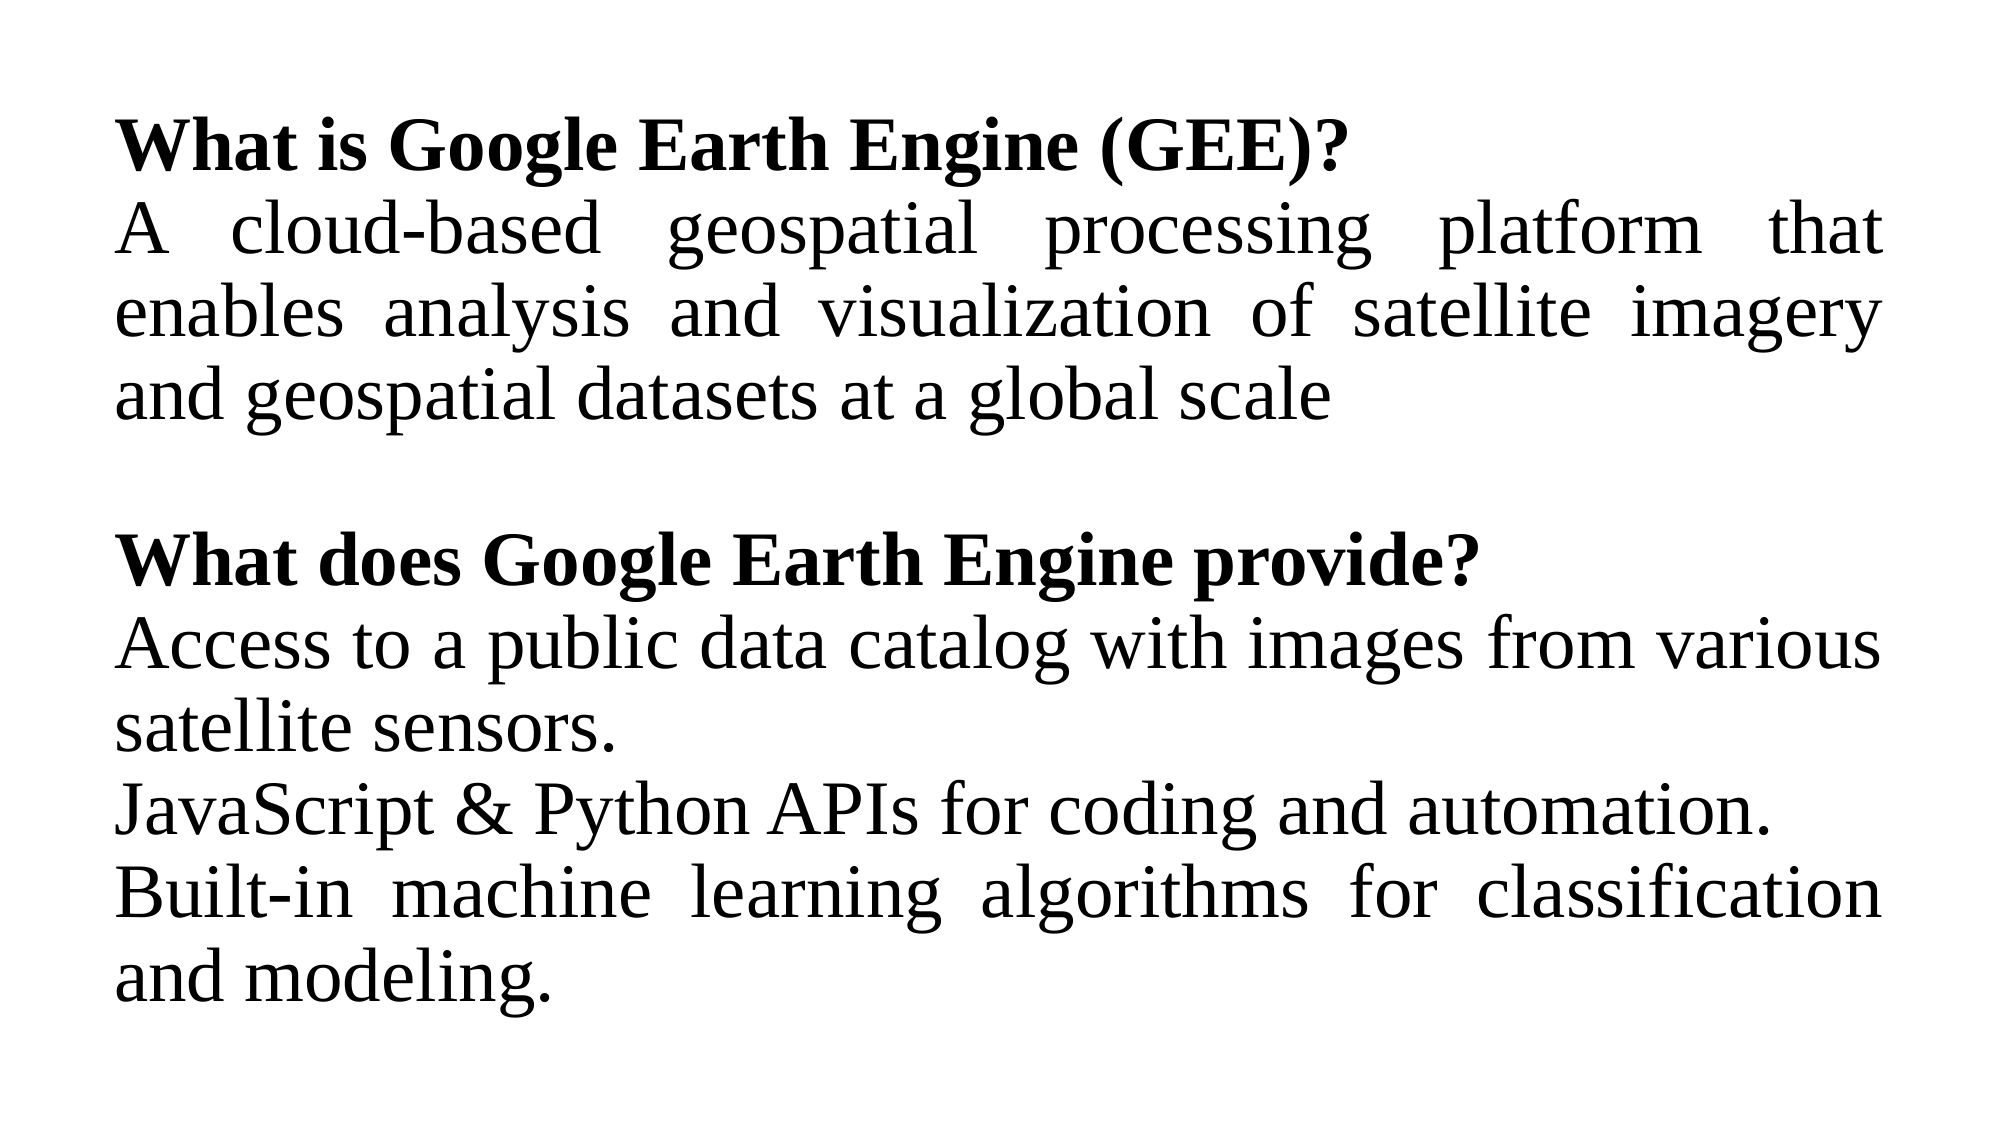

What is Google Earth Engine (GEE)?
A cloud-based geospatial processing platform that enables analysis and visualization of satellite imagery and geospatial datasets at a global scale

What does Google Earth Engine provide?
Access to a public data catalog with images from various satellite sensors.
JavaScript & Python APIs for coding and automation.
Built-in machine learning algorithms for classification and modeling.